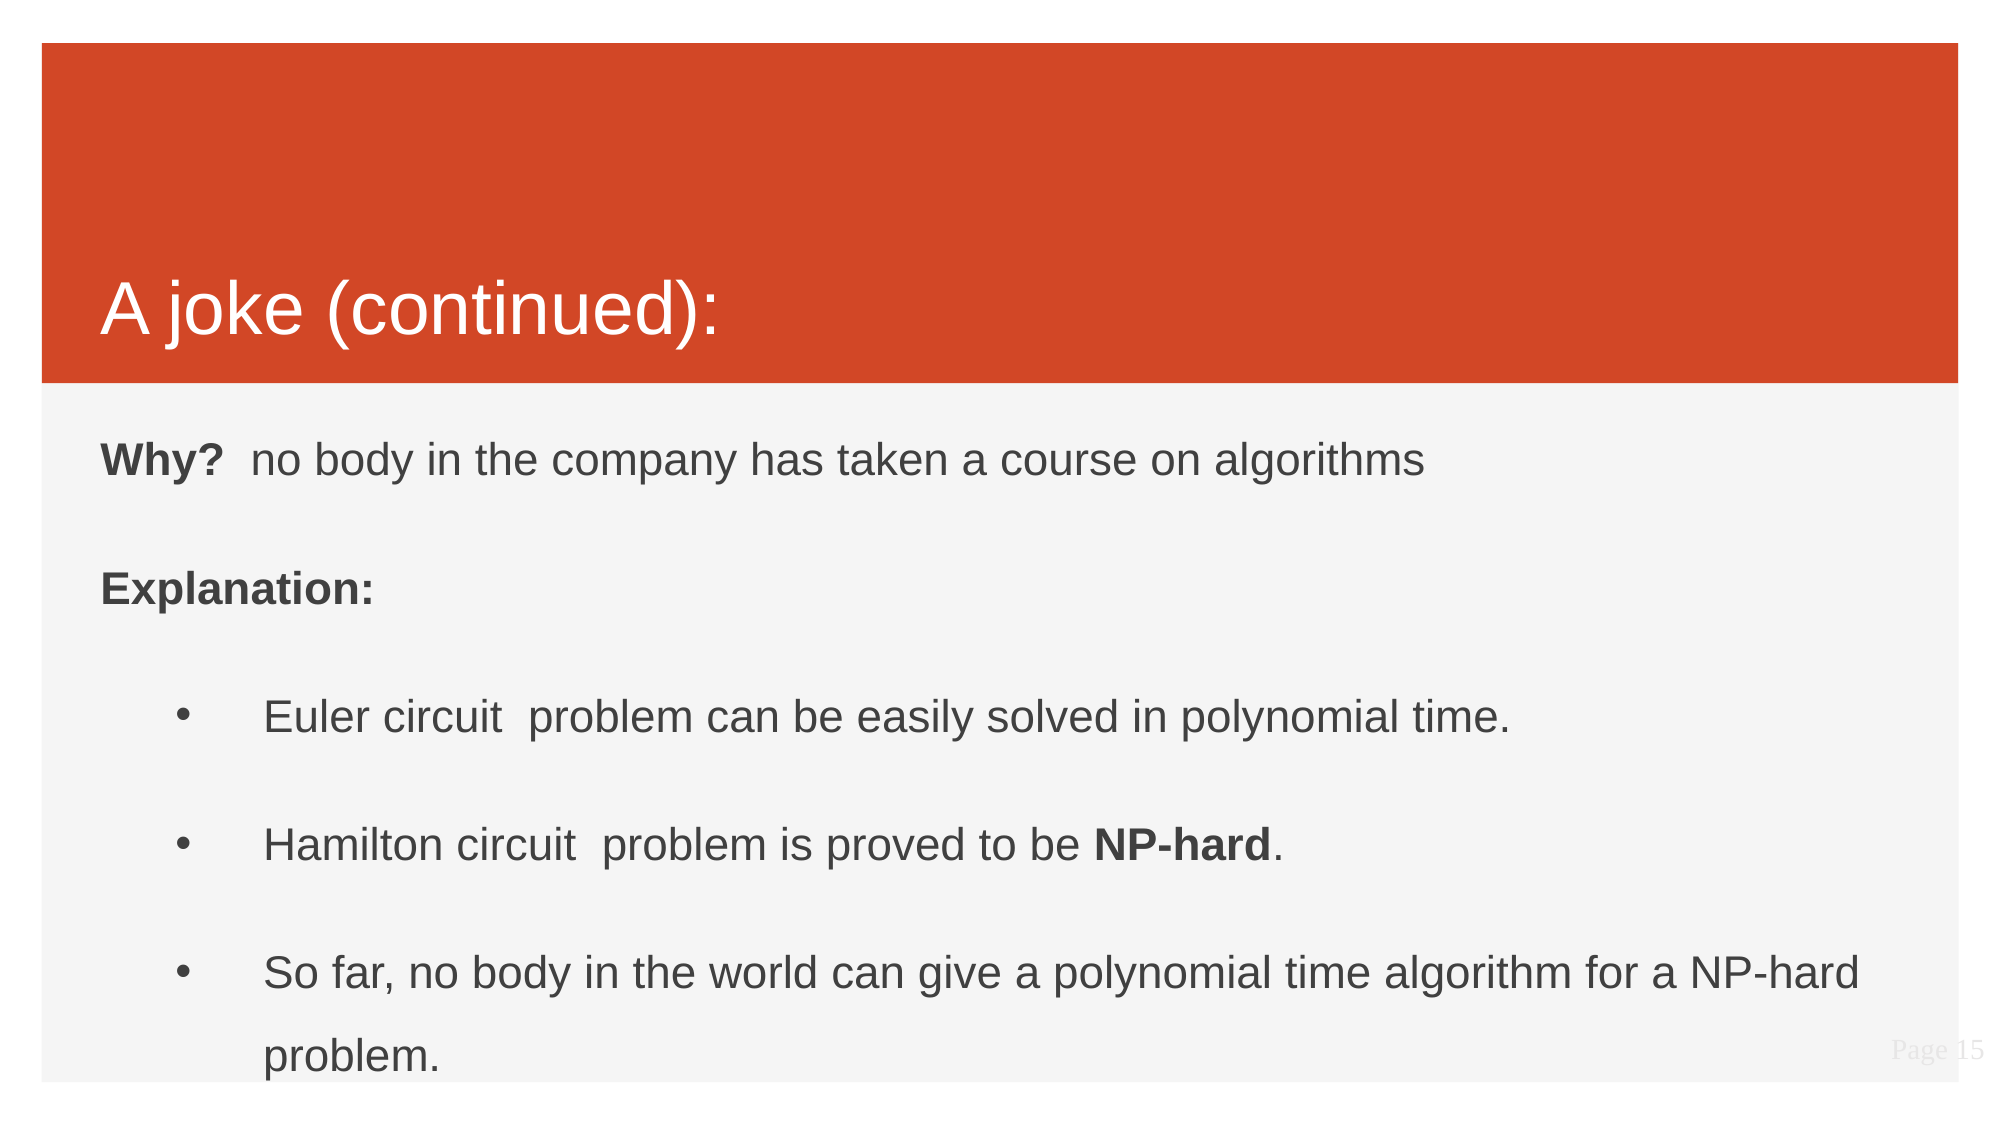

# A joke (continued):
Why?  no body in the company has taken a course on algorithms
Explanation:
Euler circuit  problem can be easily solved in polynomial time.
Hamilton circuit  problem is proved to be NP-hard.
So far, no body in the world can give a polynomial time algorithm for a NP-hard problem.
Conjecture: there does not exist polynomial time algorithm for this problem.

Page 15